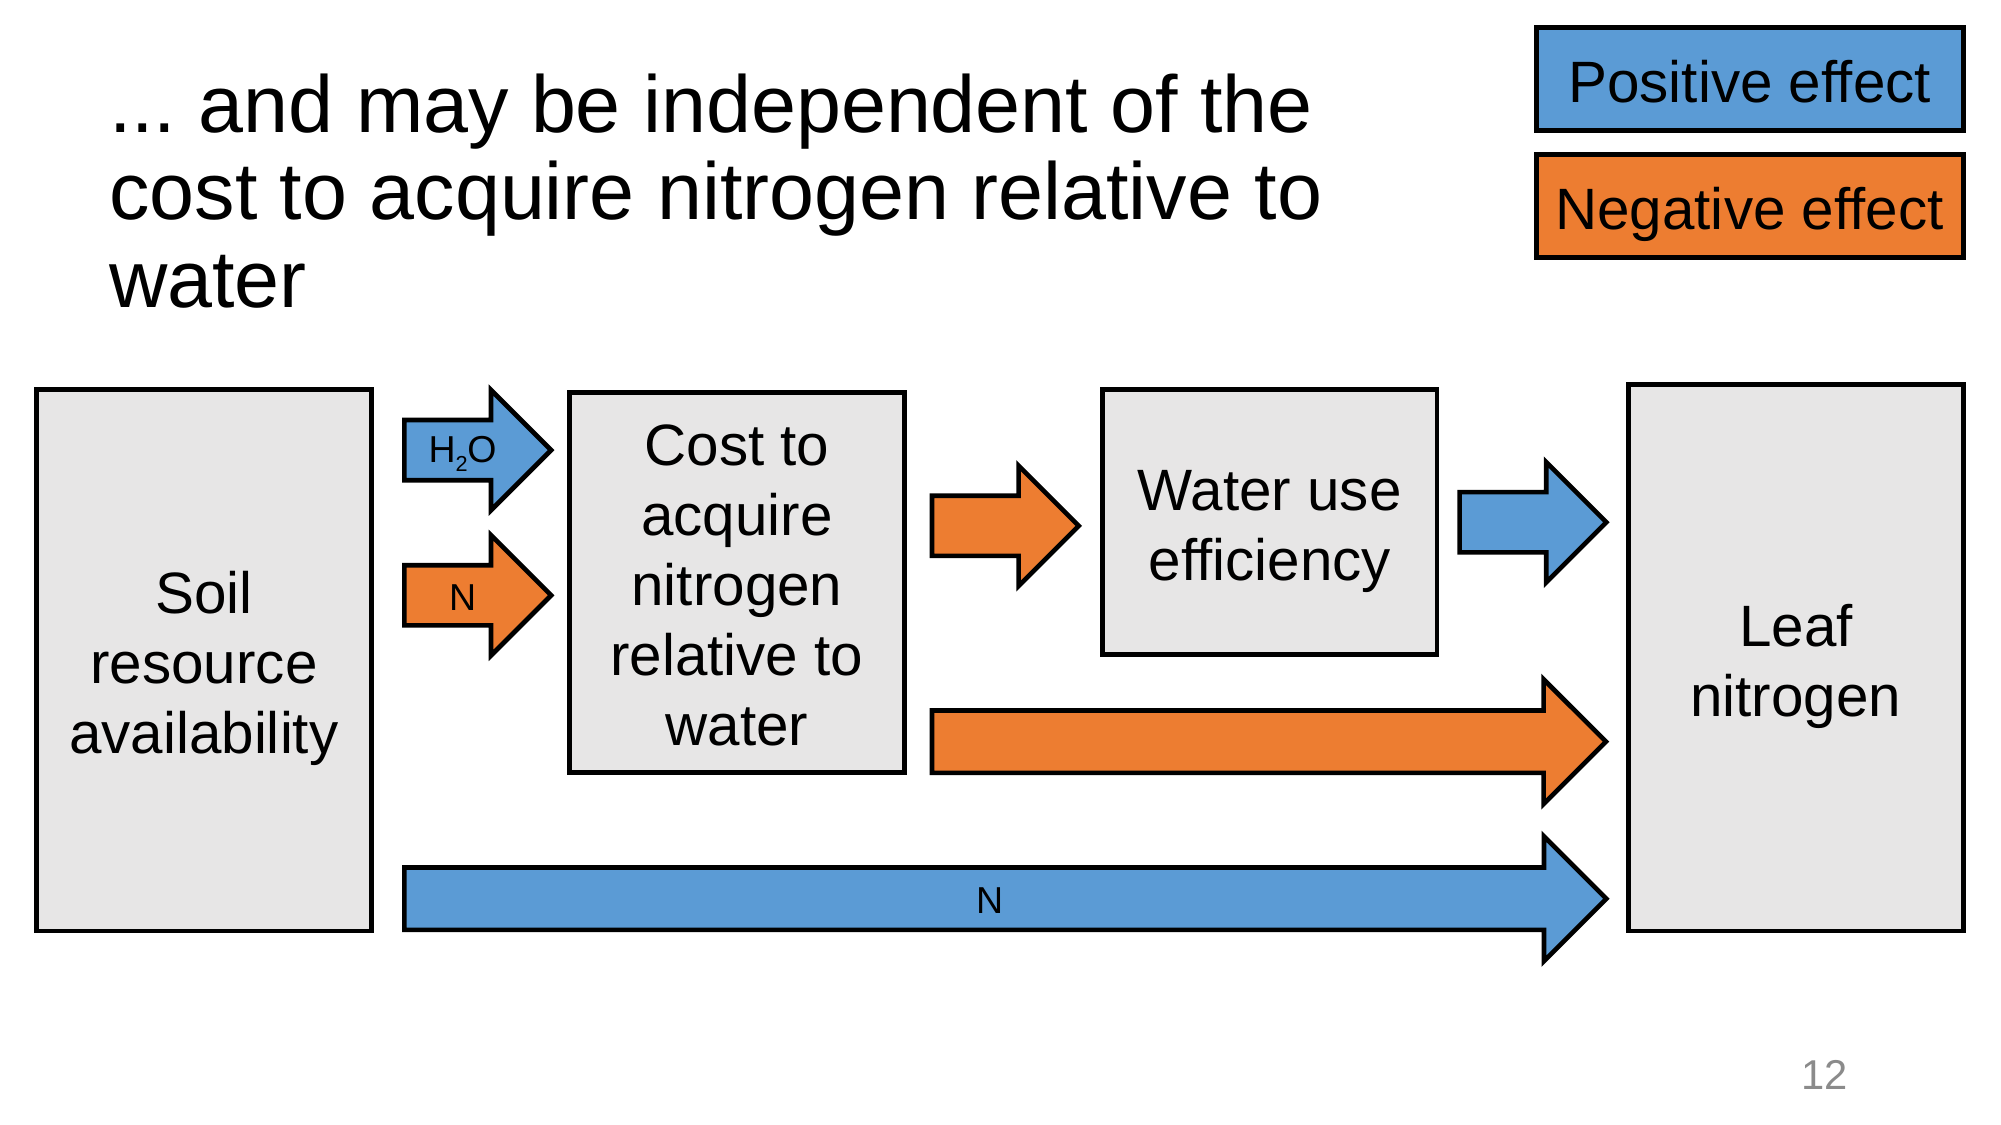

Positive effect
# ... and may be independent of the cost to acquire nitrogen relative to water
Negative effect
Leaf nitrogen
Soil resource availability
Water use efficiency
H2O
Cost to acquire nitrogen relative to water

N

N
12